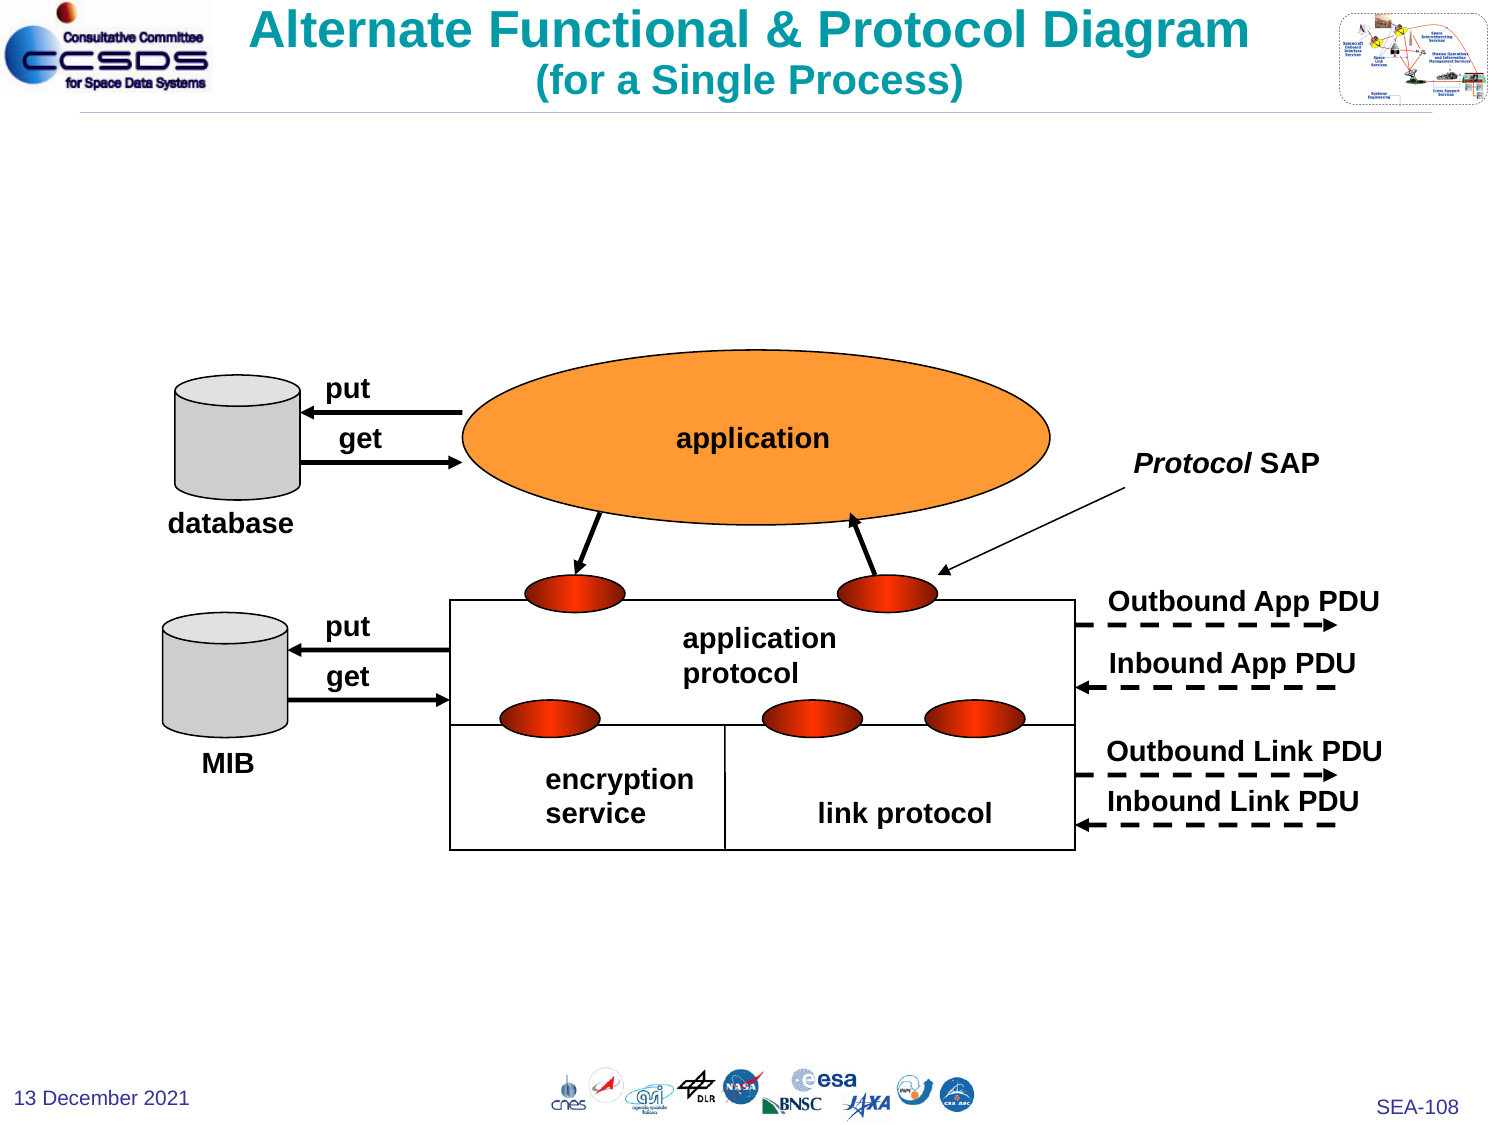

# Alternate Functional & Protocol Diagram (for a Single Process)

put

get
application
Protocol SAP

database

Outbound App PDU
put

application
protocol

Inbound App PDU

get

Outbound Link PDU
MIB
encryption
service

Inbound Link PDU
link protocol

13 December 2021